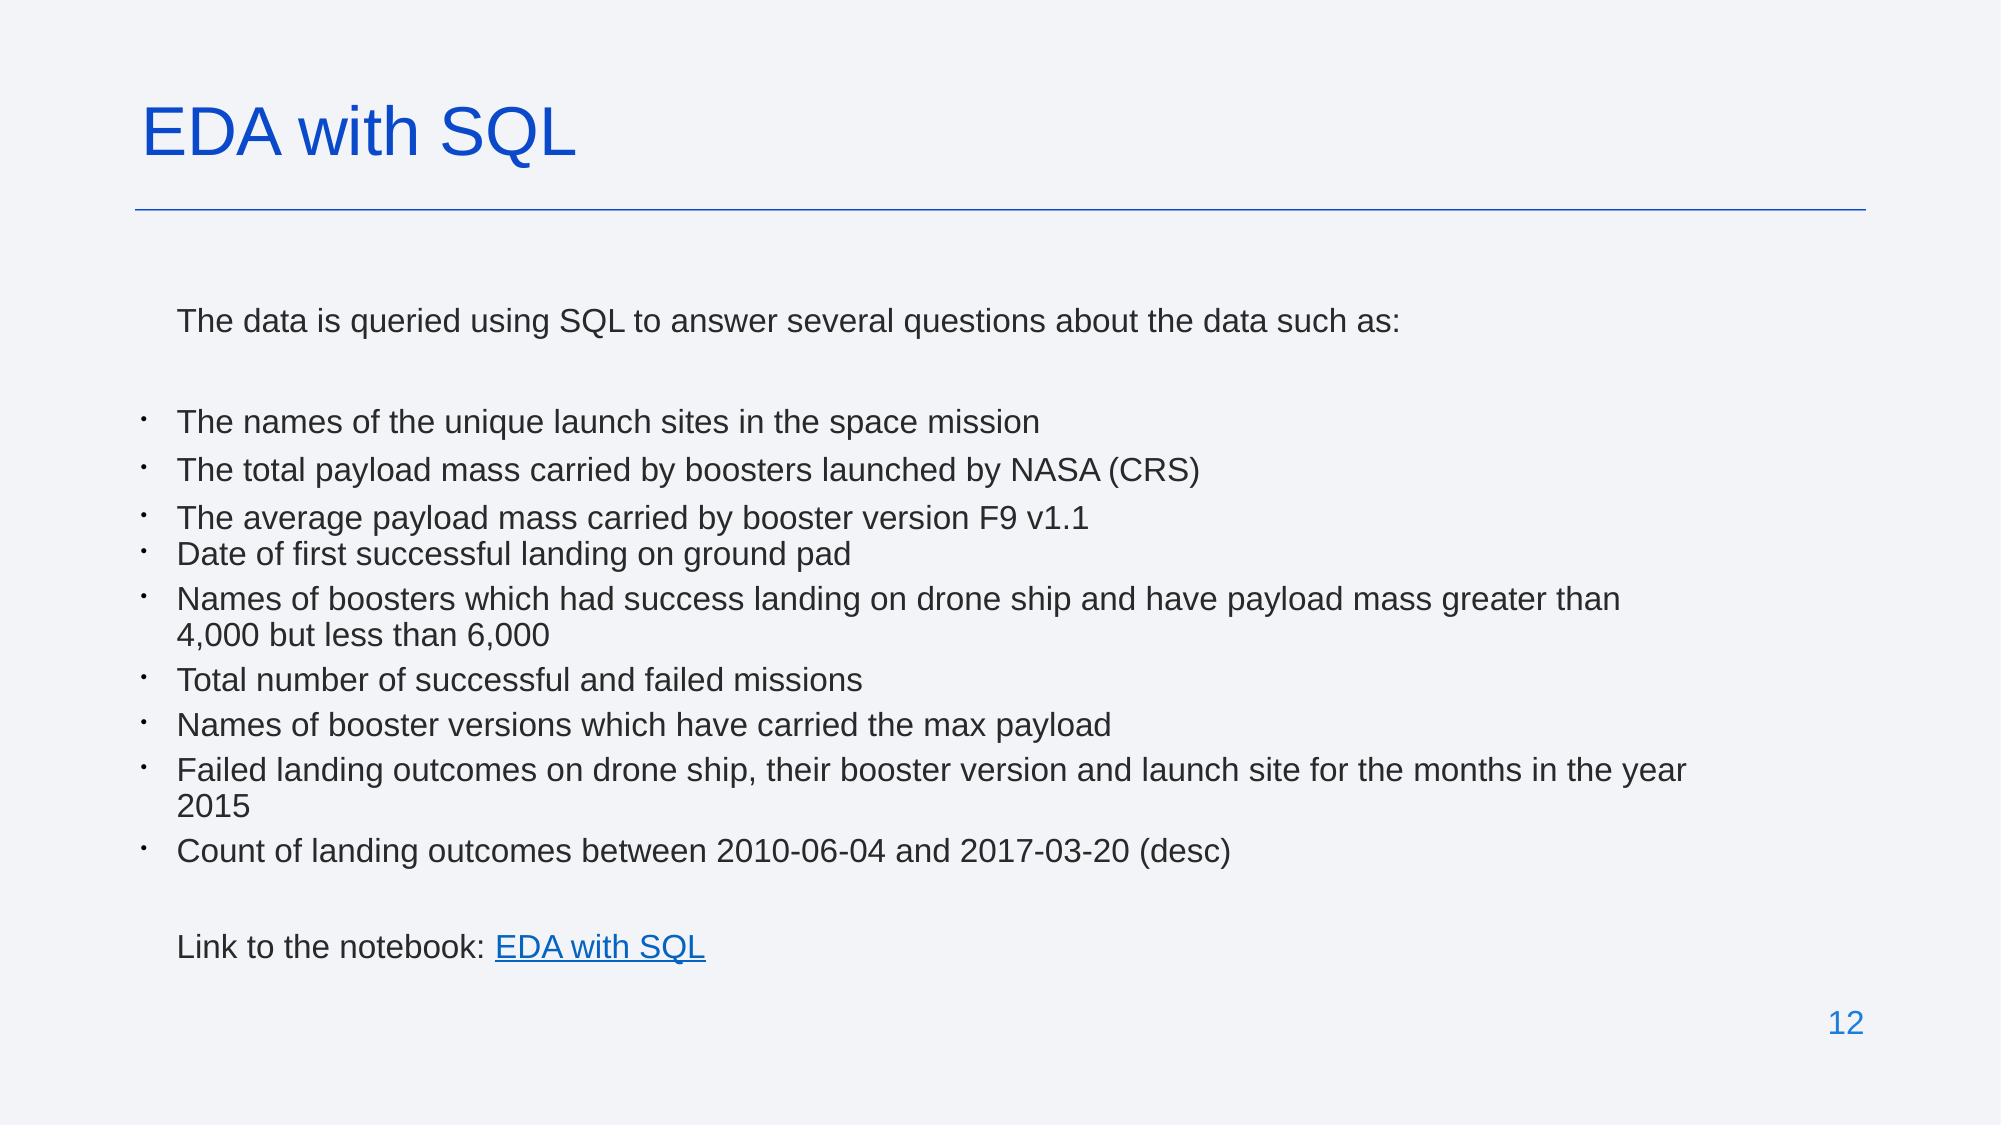

EDA with SQL
# The data is queried using SQL to answer several questions about the data such as:

The names of the unique launch sites in the space mission
The total payload mass carried by boosters launched by NASA (CRS)
The average payload mass carried by booster version F9 v1.1
Date of first successful landing on ground pad
Names of boosters which had success landing on drone ship and have payload mass greater than 4,000 but less than 6,000
Total number of successful and failed missions
Names of booster versions which have carried the max payload
Failed landing outcomes on drone ship, their booster version and launch site for the months in the year 2015
Count of landing outcomes between 2010-06-04 and 2017-03-20 (desc)

Link to the notebook: EDA with SQL
12